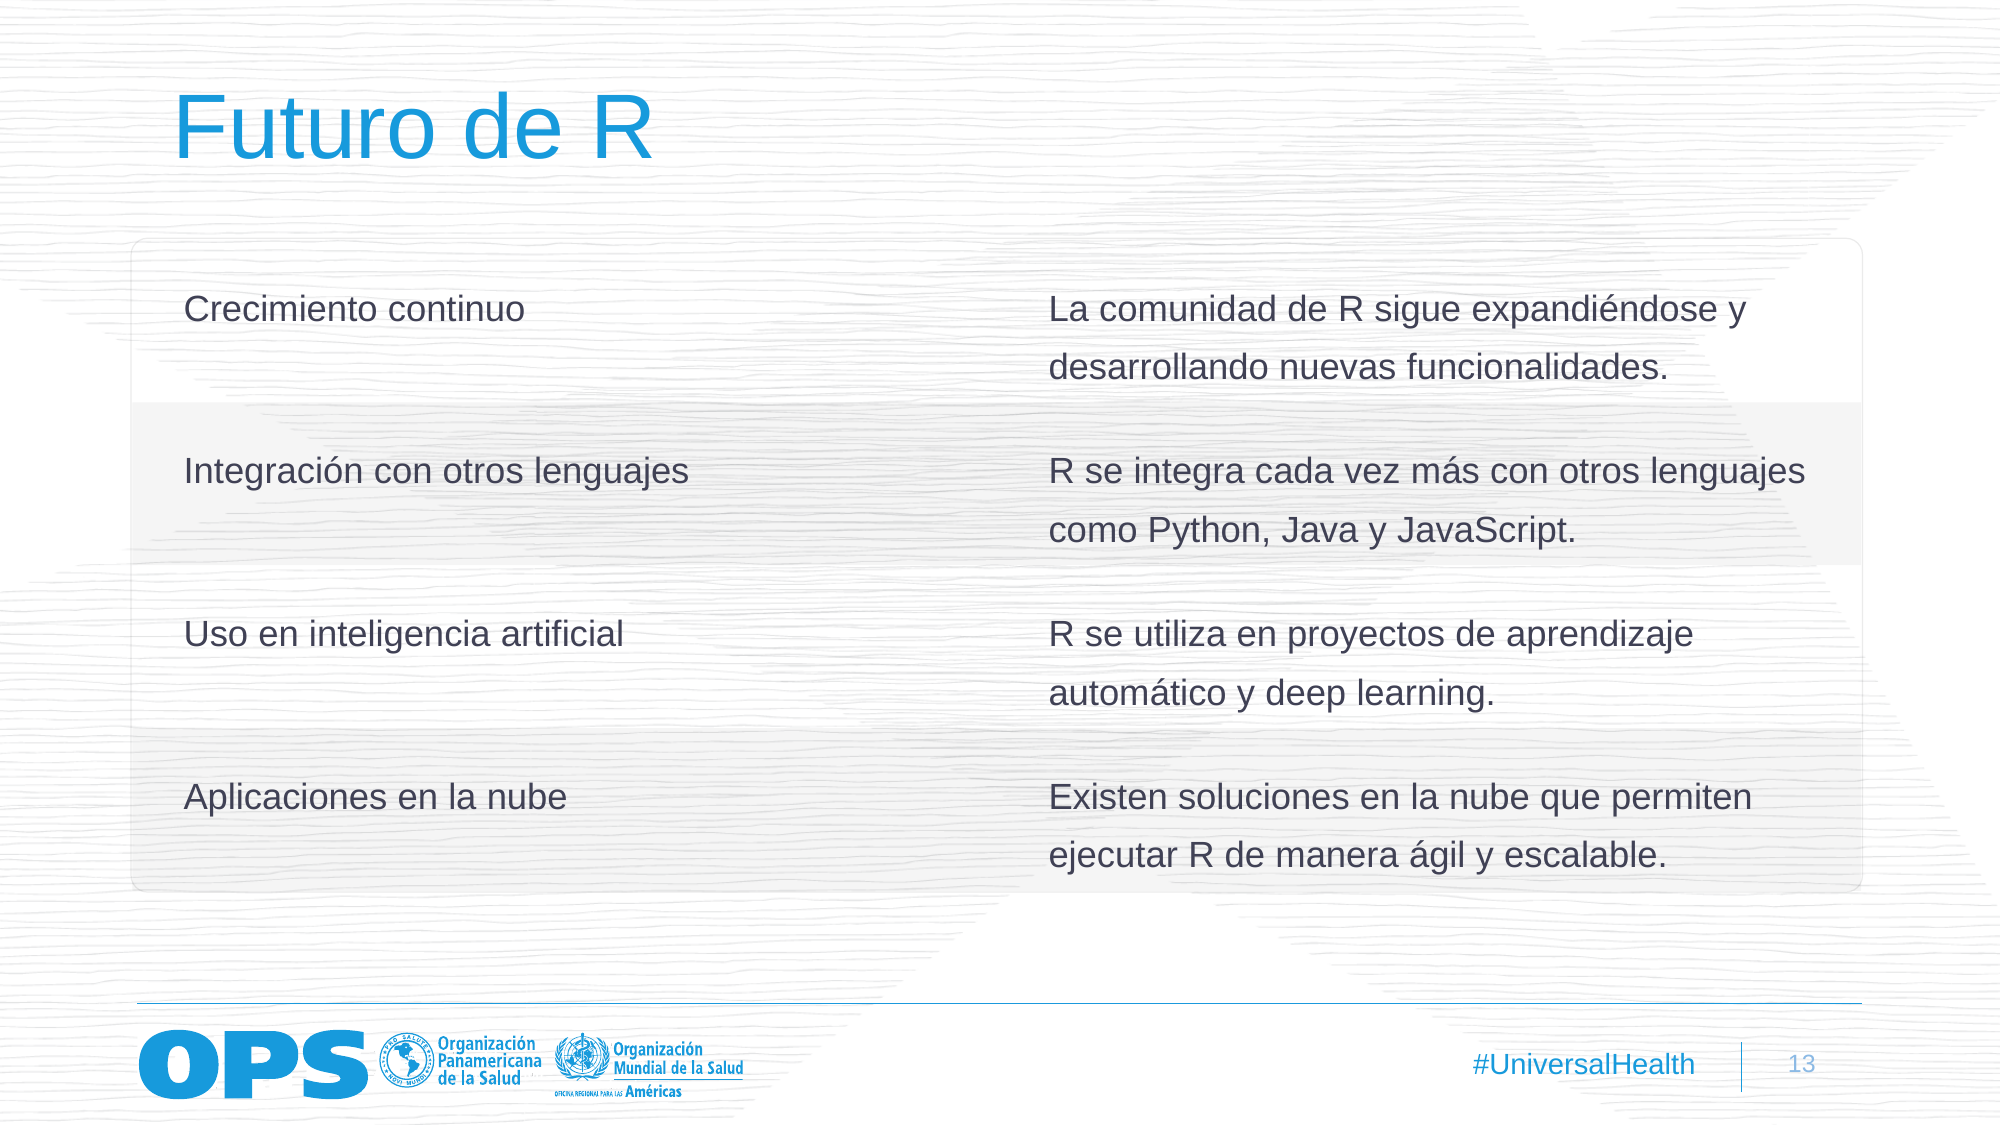

Futuro de R

Crecimiento continuo
La comunidad de R sigue expandiéndose y desarrollando nuevas funcionalidades.

Integración con otros lenguajes
R se integra cada vez más con otros lenguajes como Python, Java y JavaScript.

Uso en inteligencia artificial
R se utiliza en proyectos de aprendizaje automático y deep learning.

Aplicaciones en la nube
Existen soluciones en la nube que permiten ejecutar R de manera ágil y escalable.
13